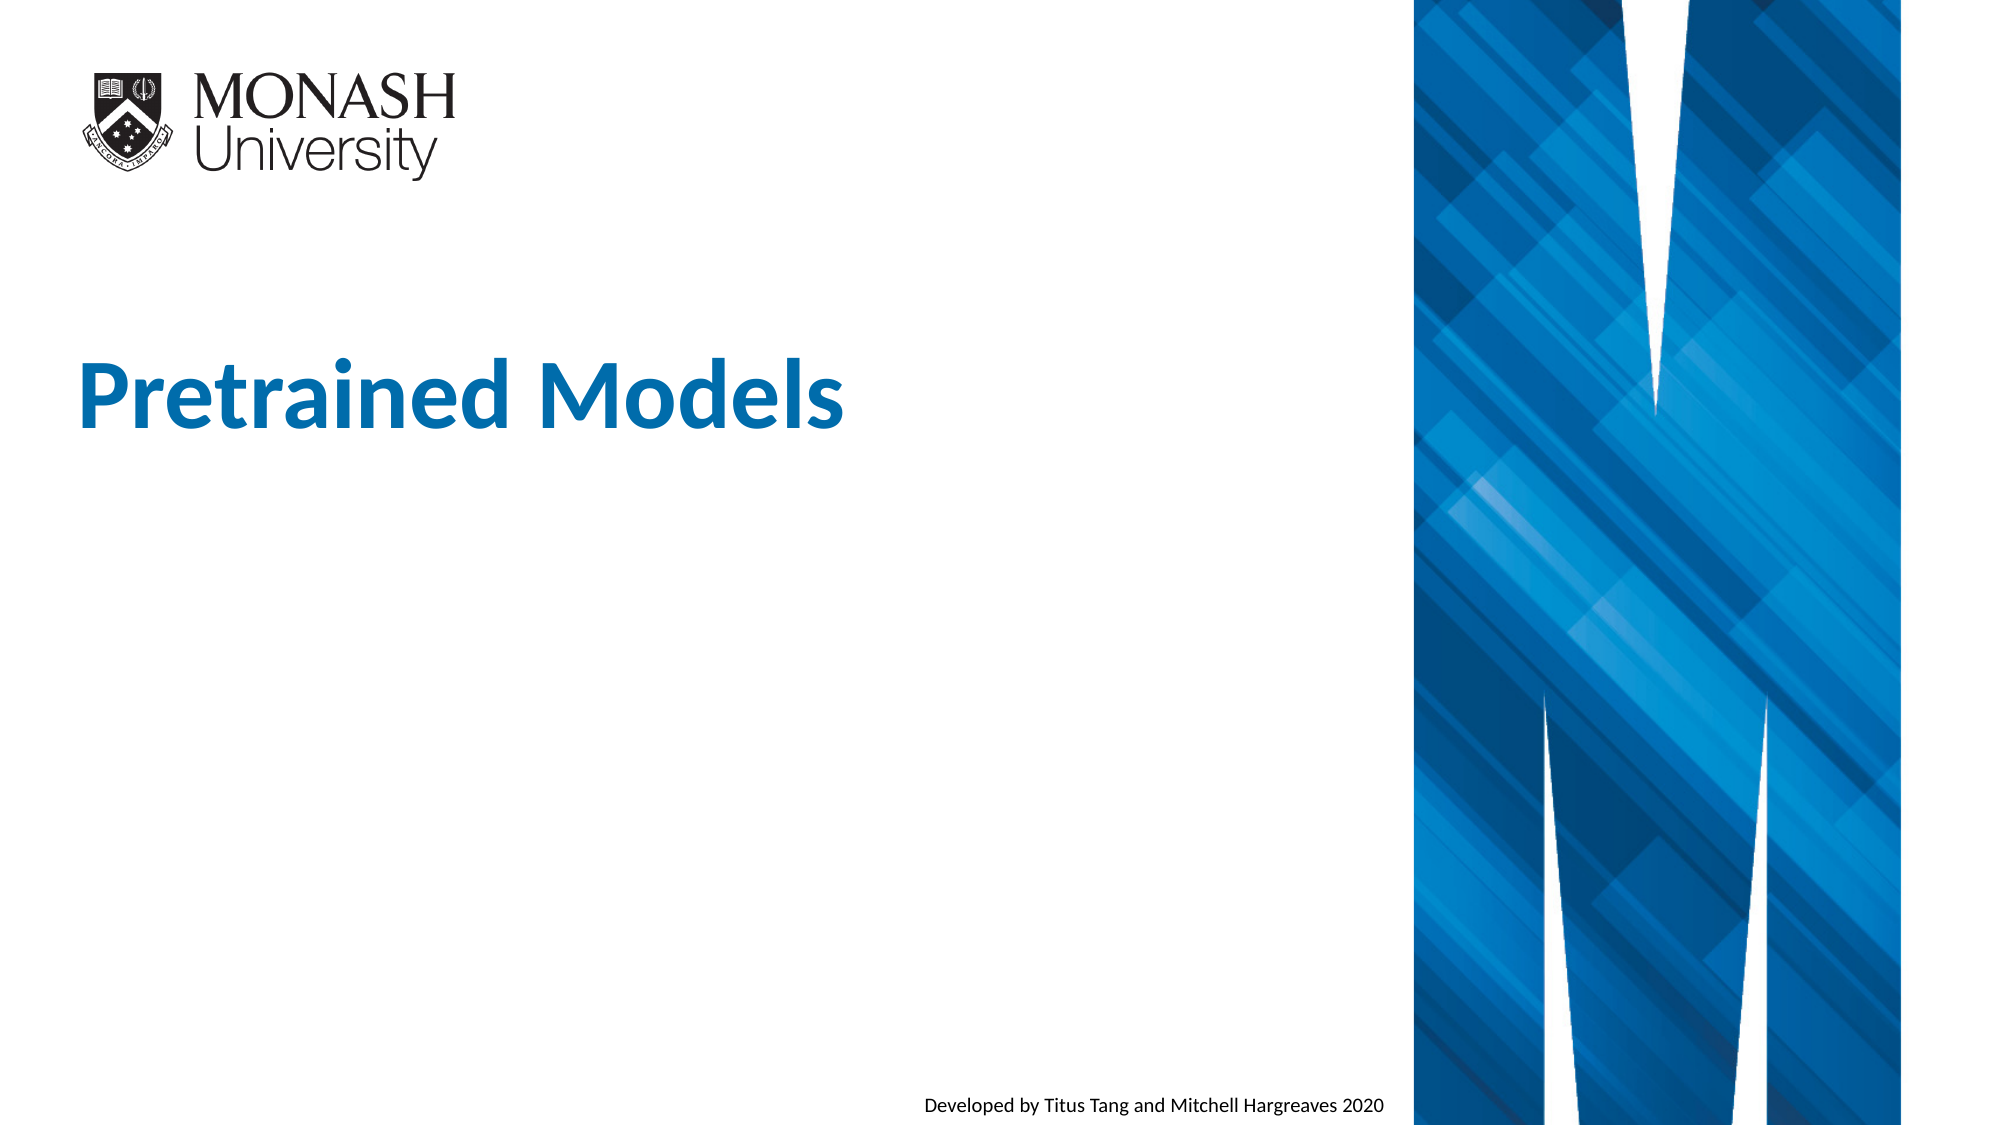

Pretrained Models
Developed by Titus Tang and Mitchell Hargreaves 2020